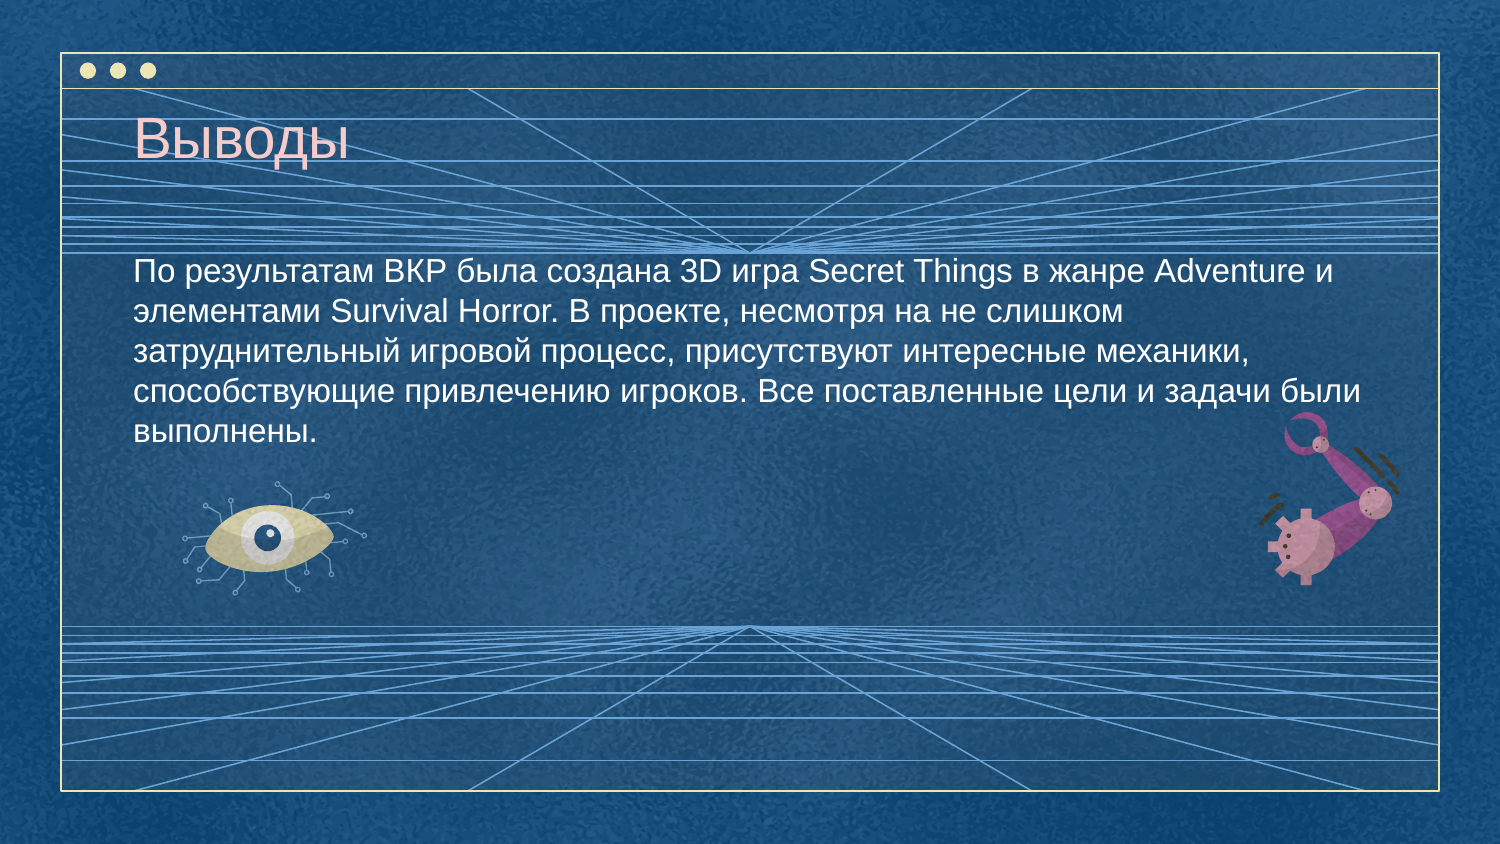

#
Выводы
По результатам ВКР была создана 3D игра Secret Things в жанре Adventure и элементами Survival Horror. В проекте, несмотря на не слишком затруднительный игровой процесс, присутствуют интересные механики, способствующие привлечению игроков. Все поставленные цели и задачи были выполнены.